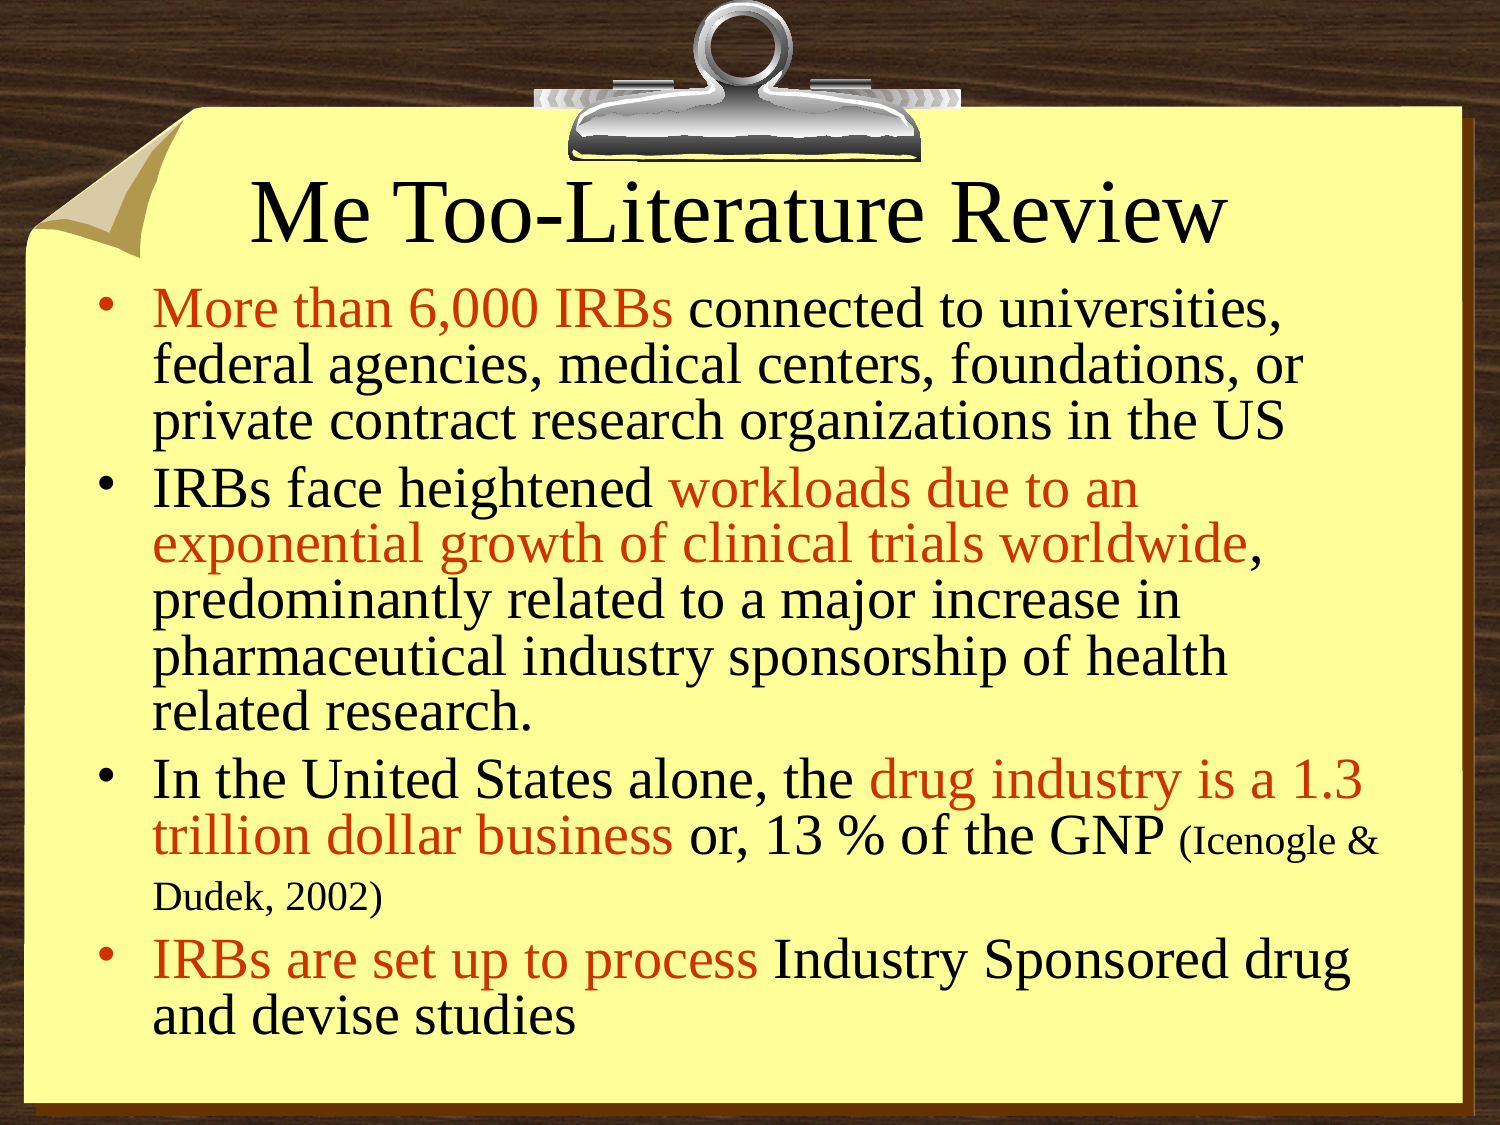

# Me Too-Literature Review
More than 6,000 IRBs connected to universities, federal agencies, medical centers, foundations, or private contract research organizations in the US
IRBs face heightened workloads due to an exponential growth of clinical trials worldwide, predominantly related to a major increase in pharmaceutical industry sponsorship of health related research.
In the United States alone, the drug industry is a 1.3 trillion dollar business or, 13 % of the GNP (Icenogle & Dudek, 2002)
IRBs are set up to process Industry Sponsored drug and devise studies